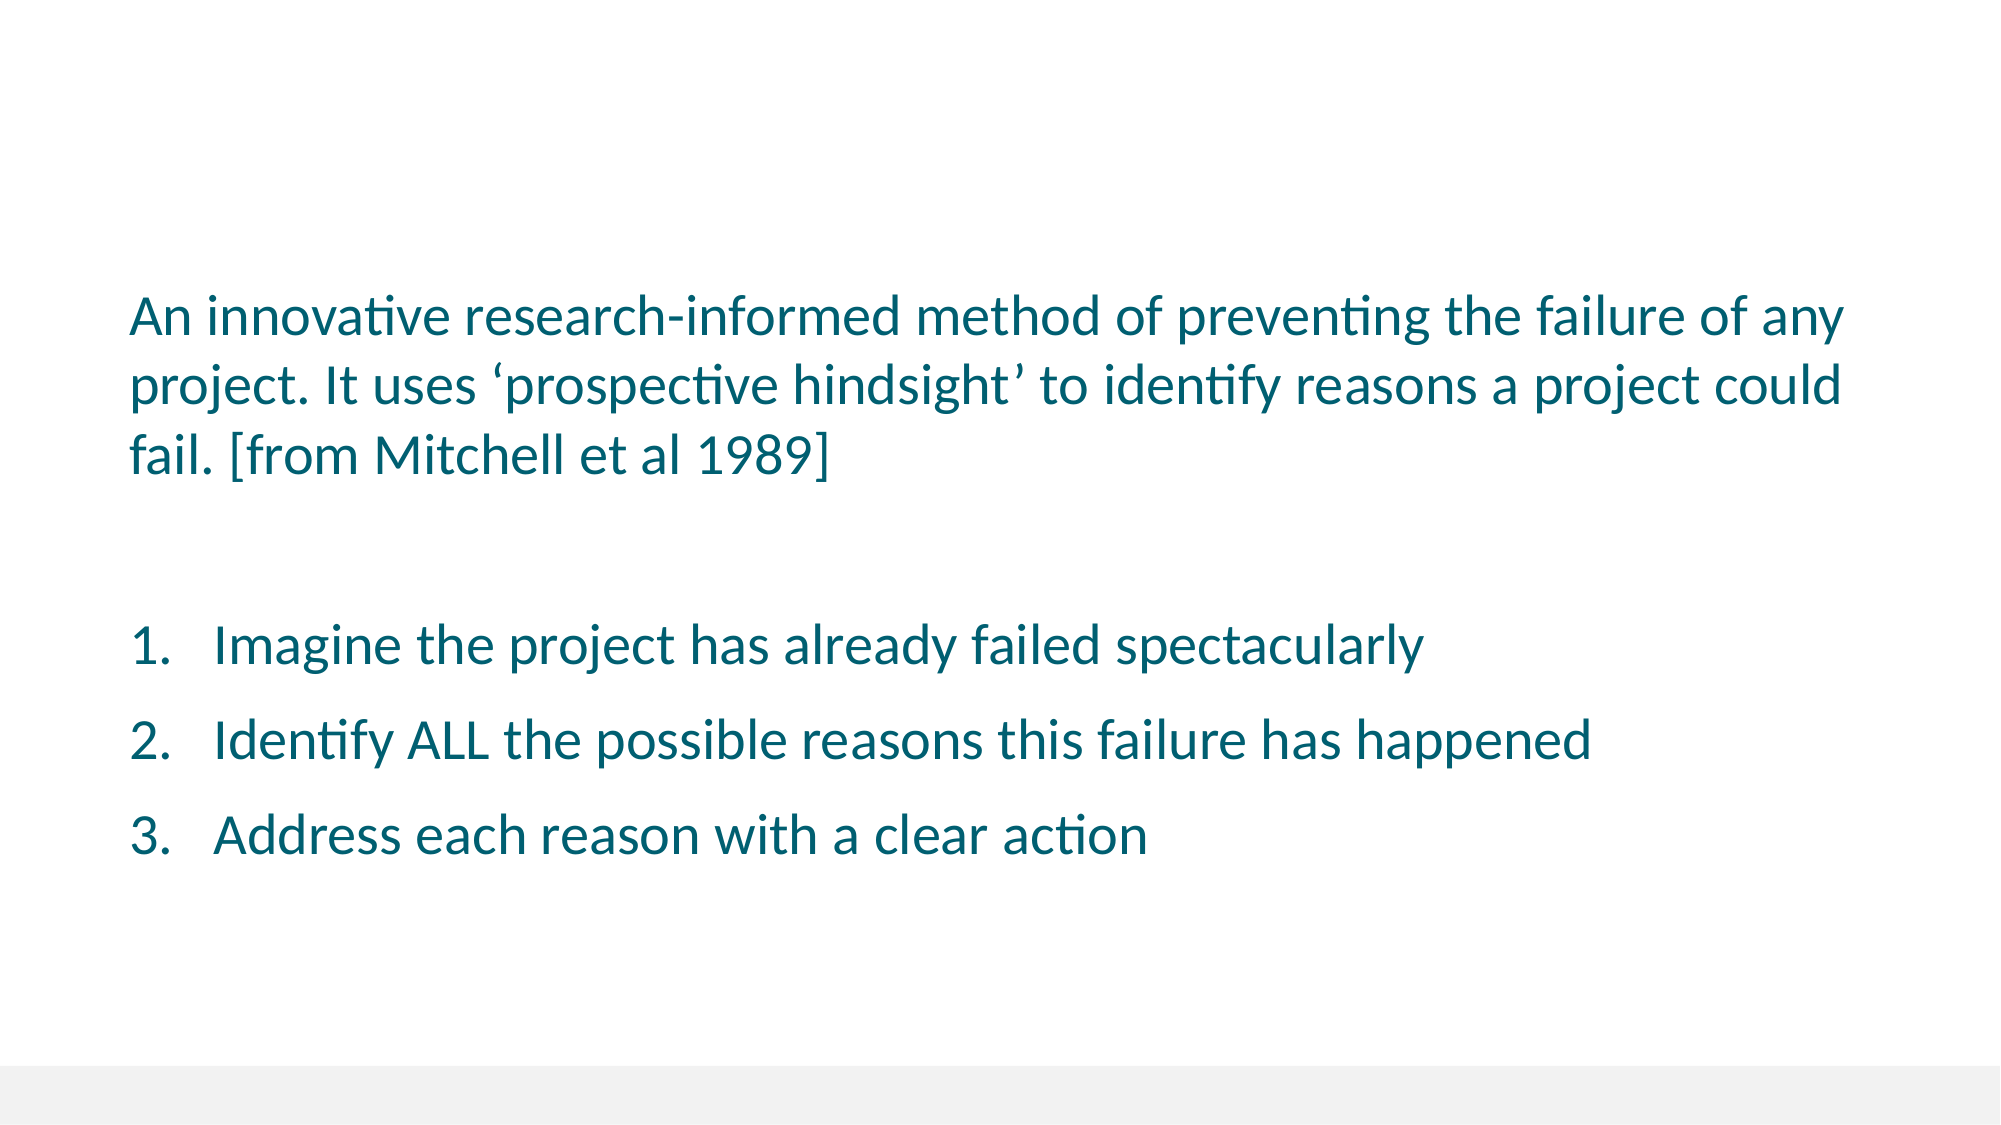

# Pre-mortem

An innovative research-informed method of preventing the failure of any project. It uses ‘prospective hindsight’ to identify reasons a project could fail. [from Mitchell et al 1989]

Imagine the project has already failed spectacularly
Identify ALL the possible reasons this failure has happened
Address each reason with a clear action